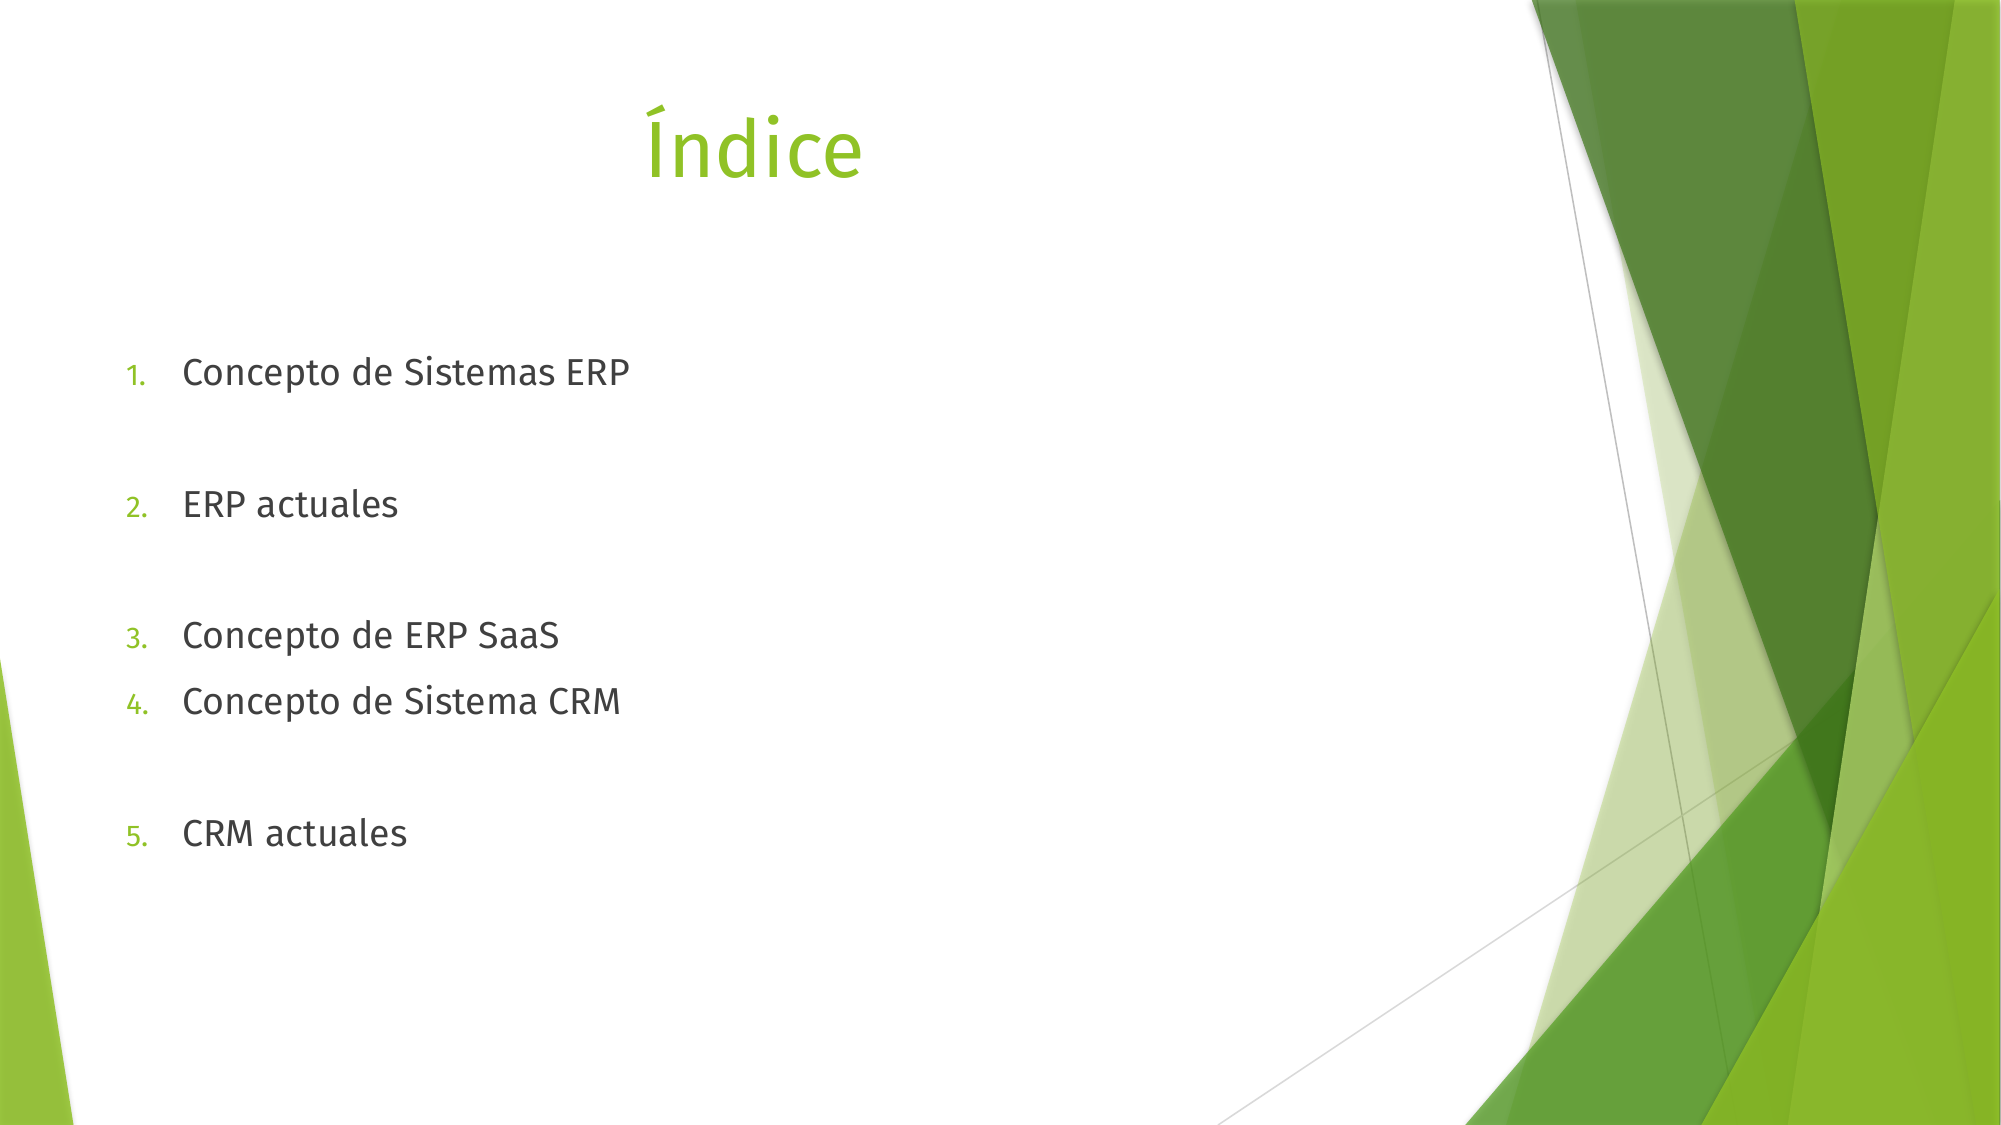

# Índice
Concepto de Sistemas ERP

ERP actuales

Concepto de ERP SaaS
Concepto de Sistema CRM

CRM actuales